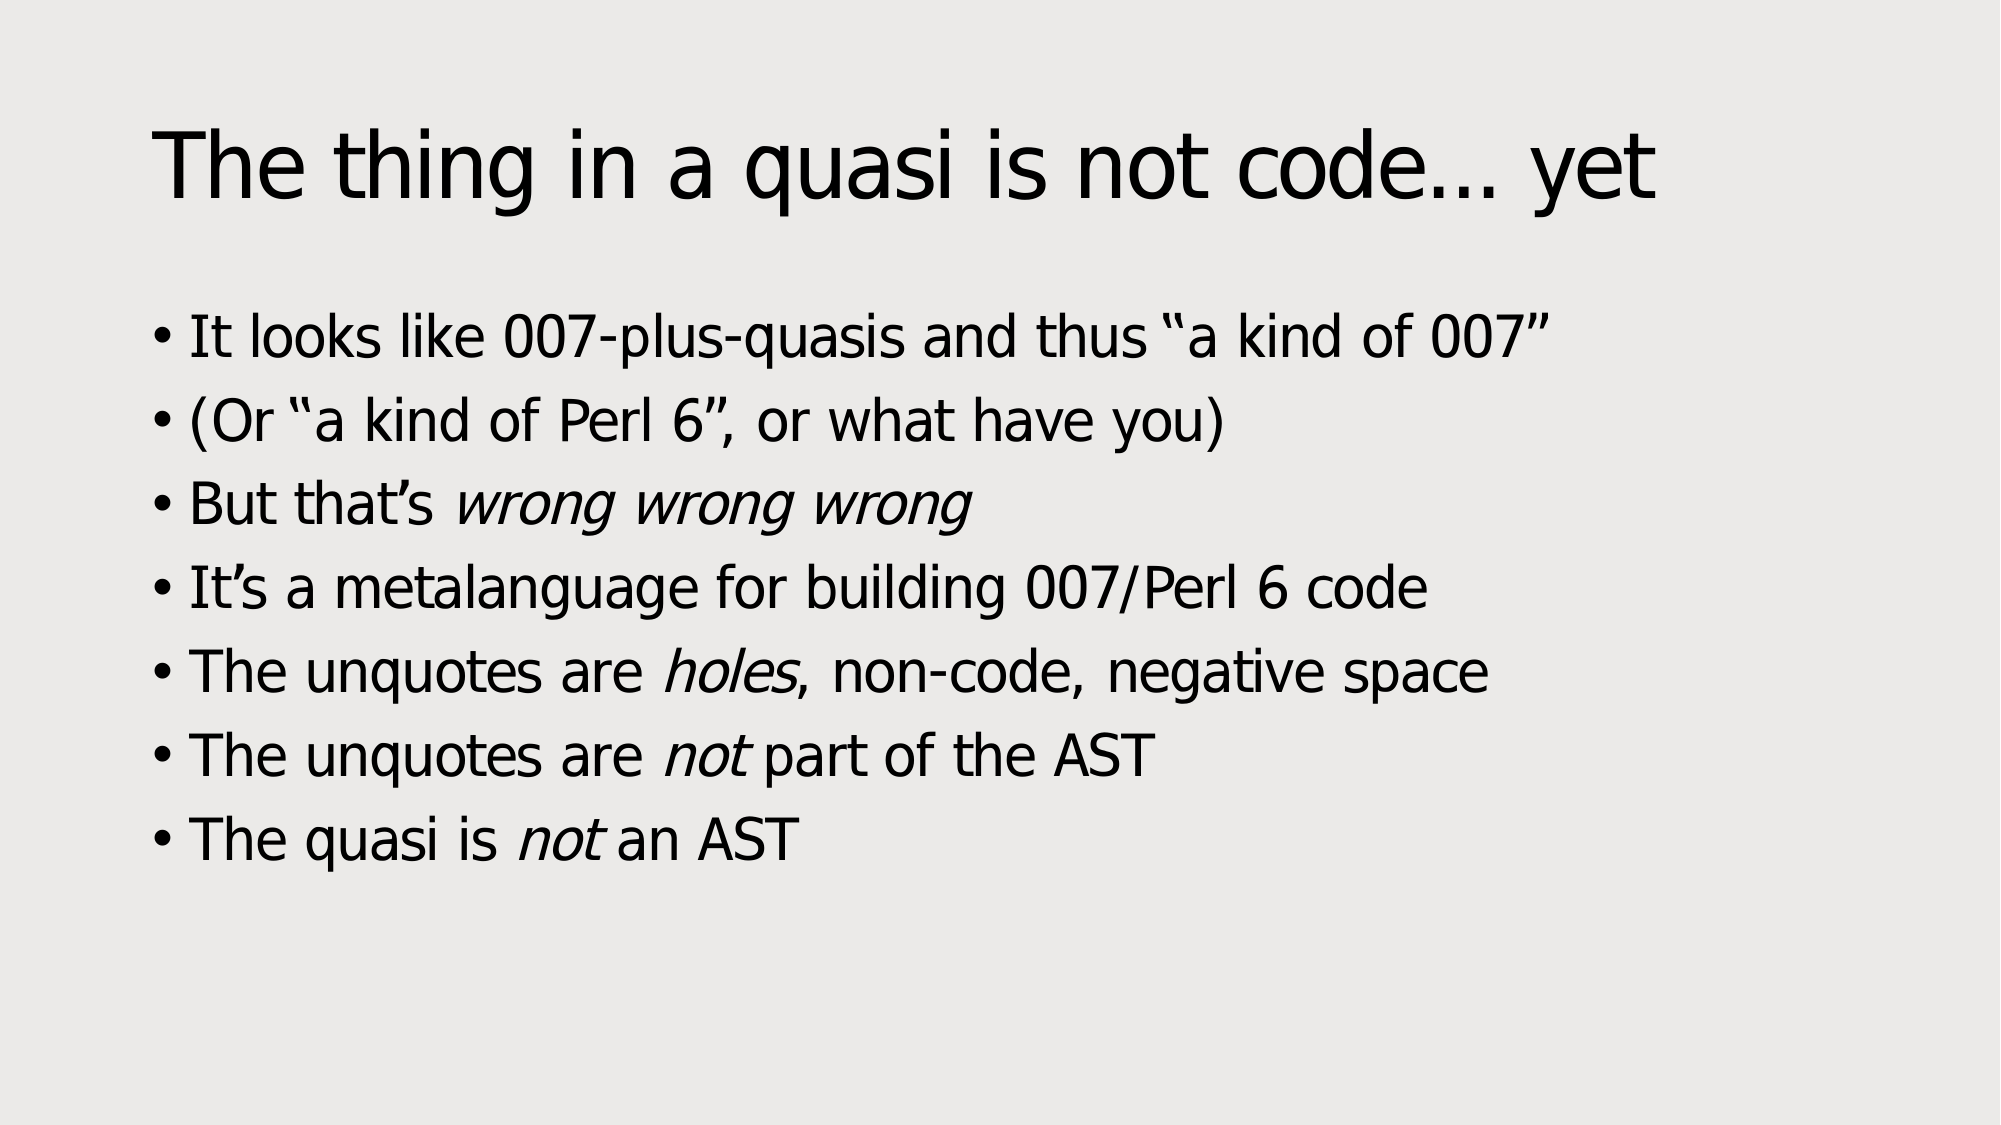

# The thing in a quasi is not code… yet
It looks like 007-plus-quasis and thus “a kind of 007”
(Or “a kind of Perl 6”, or what have you)
But that’s wrong wrong wrong
It’s a metalanguage for building 007/Perl 6 code
The unquotes are holes, non-code, negative space
The unquotes are not part of the AST
The quasi is not an AST